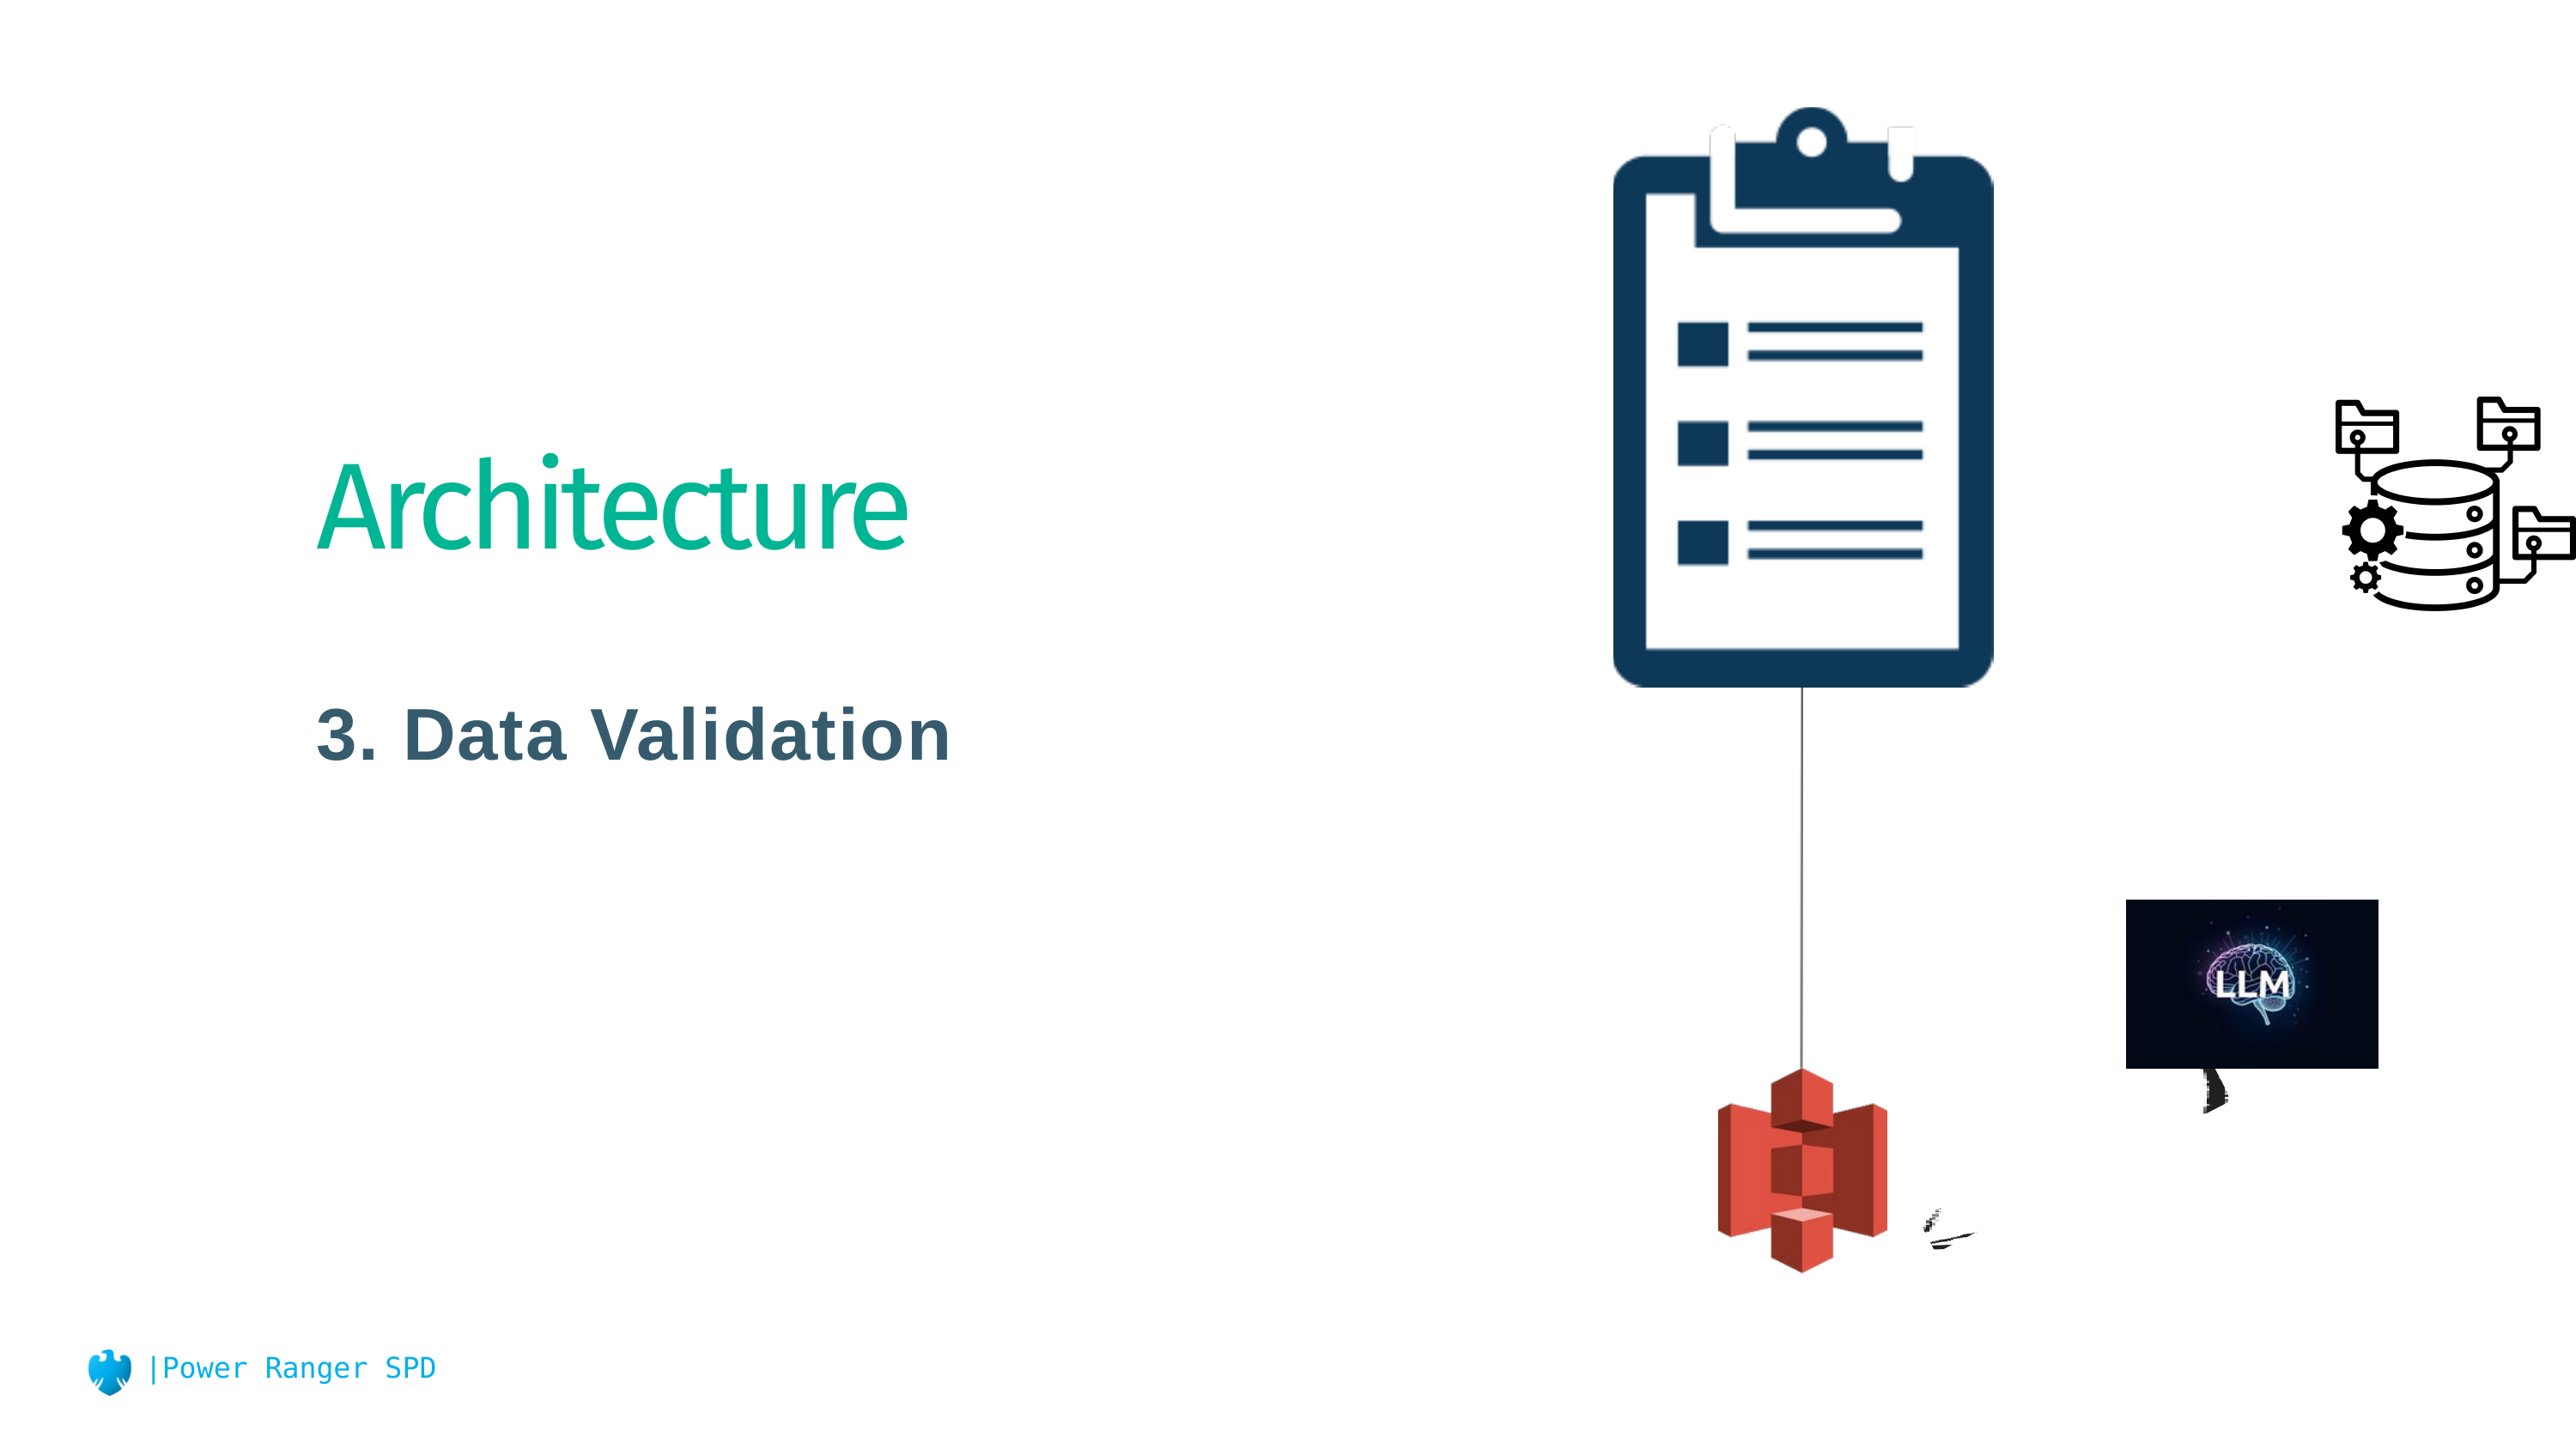

Architecture

3. Data Validation

|Power Ranger SPD